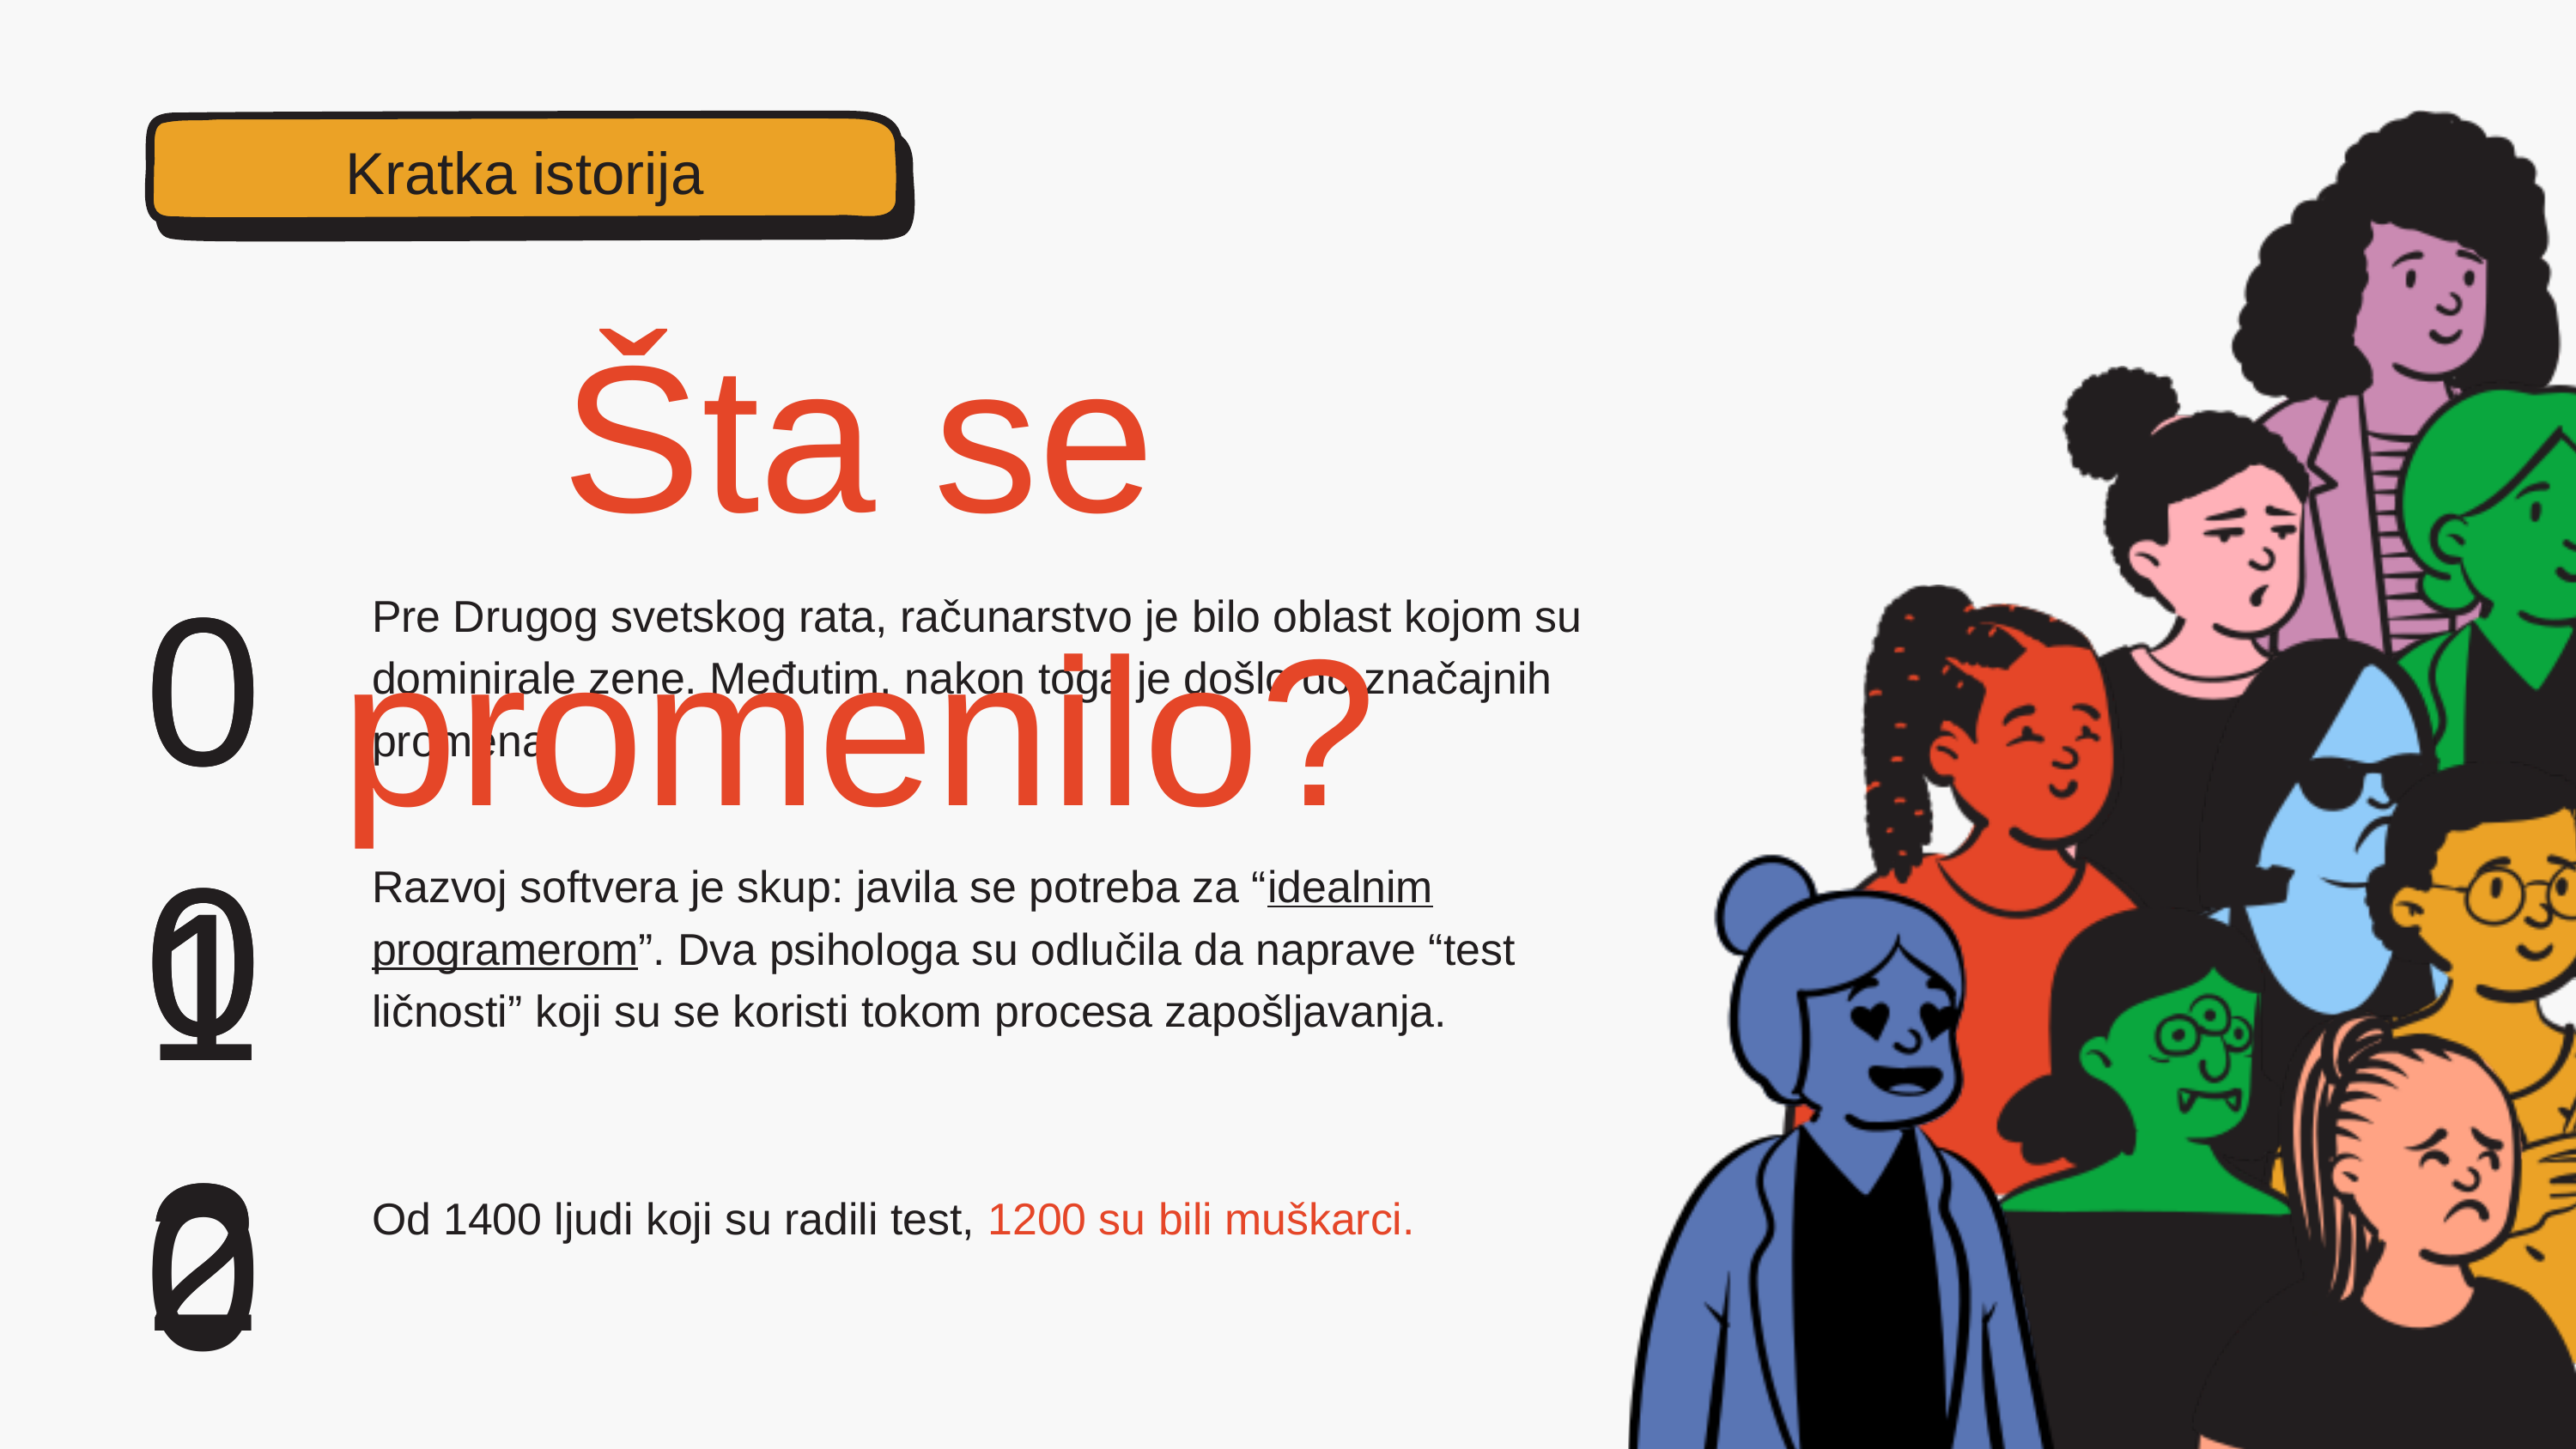

Kratka istorija

Šta se promenilo?

01
01
Pre Drugog svetskog rata, računarstvo je bilo oblast kojom su dominirale zene. Međutim, nakon toga je došlo do značajnih promena.

02
02

Razvoj softvera je skup: javila se potreba za “idealnim programerom”. Dva psihologa su odlučila da naprave “test ličnosti” koji su se koristi tokom procesa zapošljavanja.

03
03
Od 1400 ljudi koji su radili test, 1200 su bili muškarci.